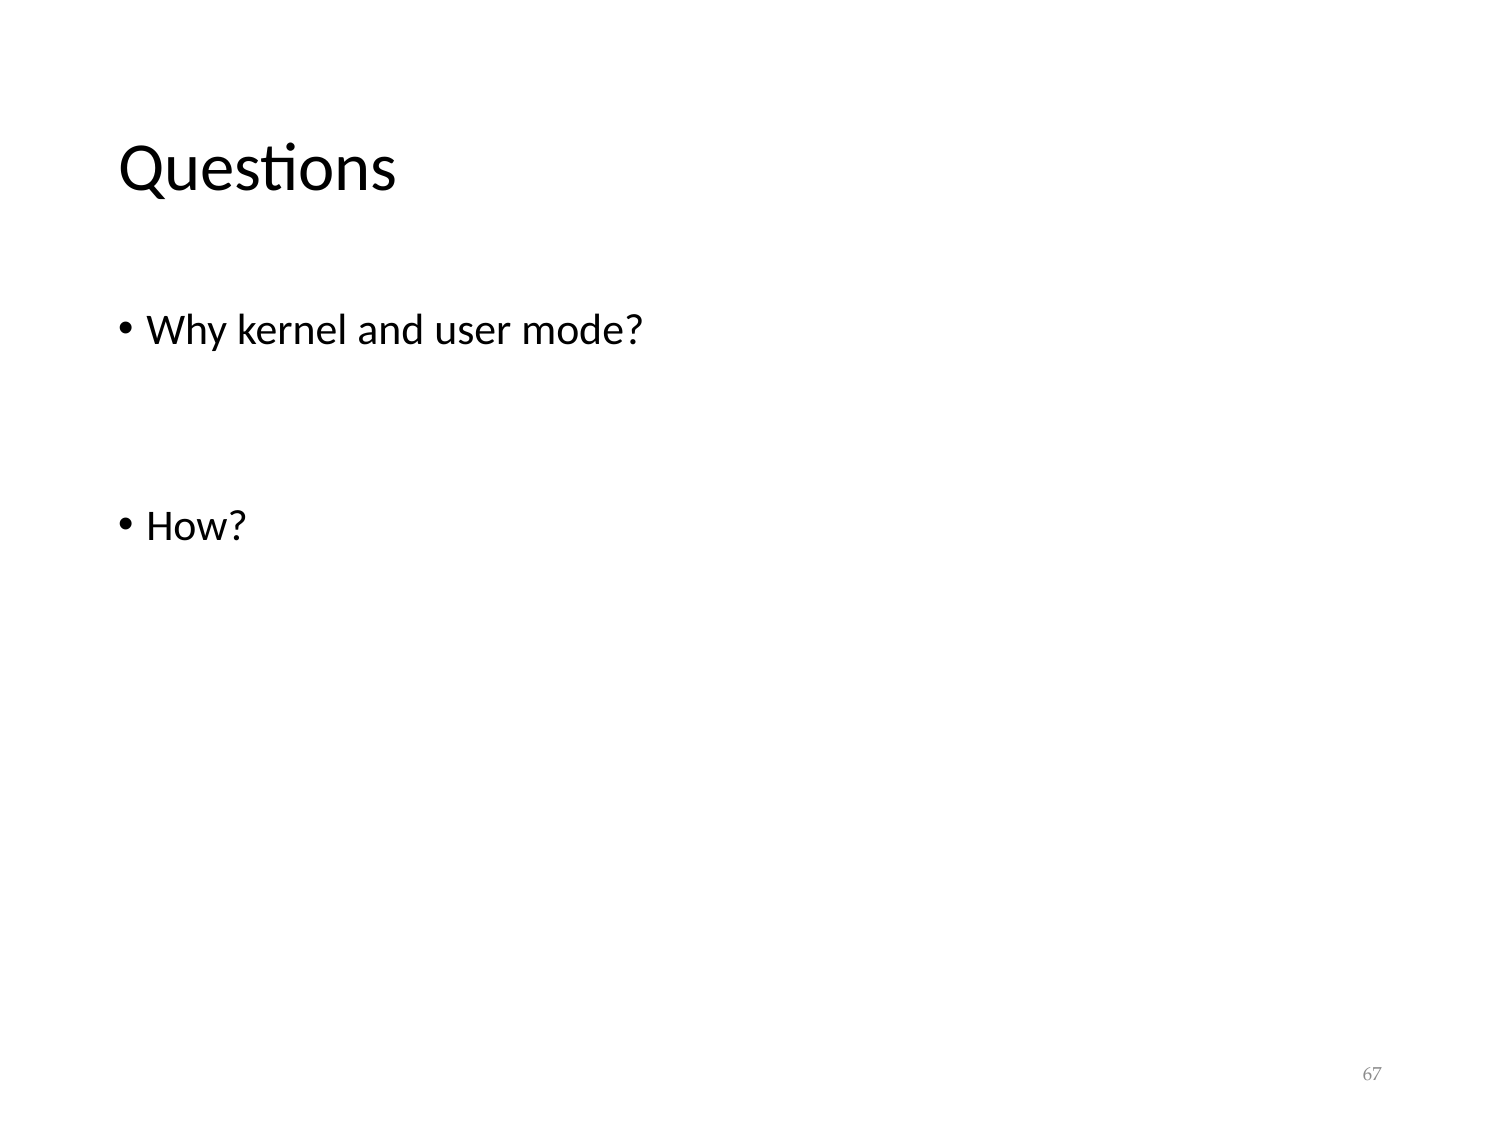

# Questions
Why kernel and user mode?

How?

67